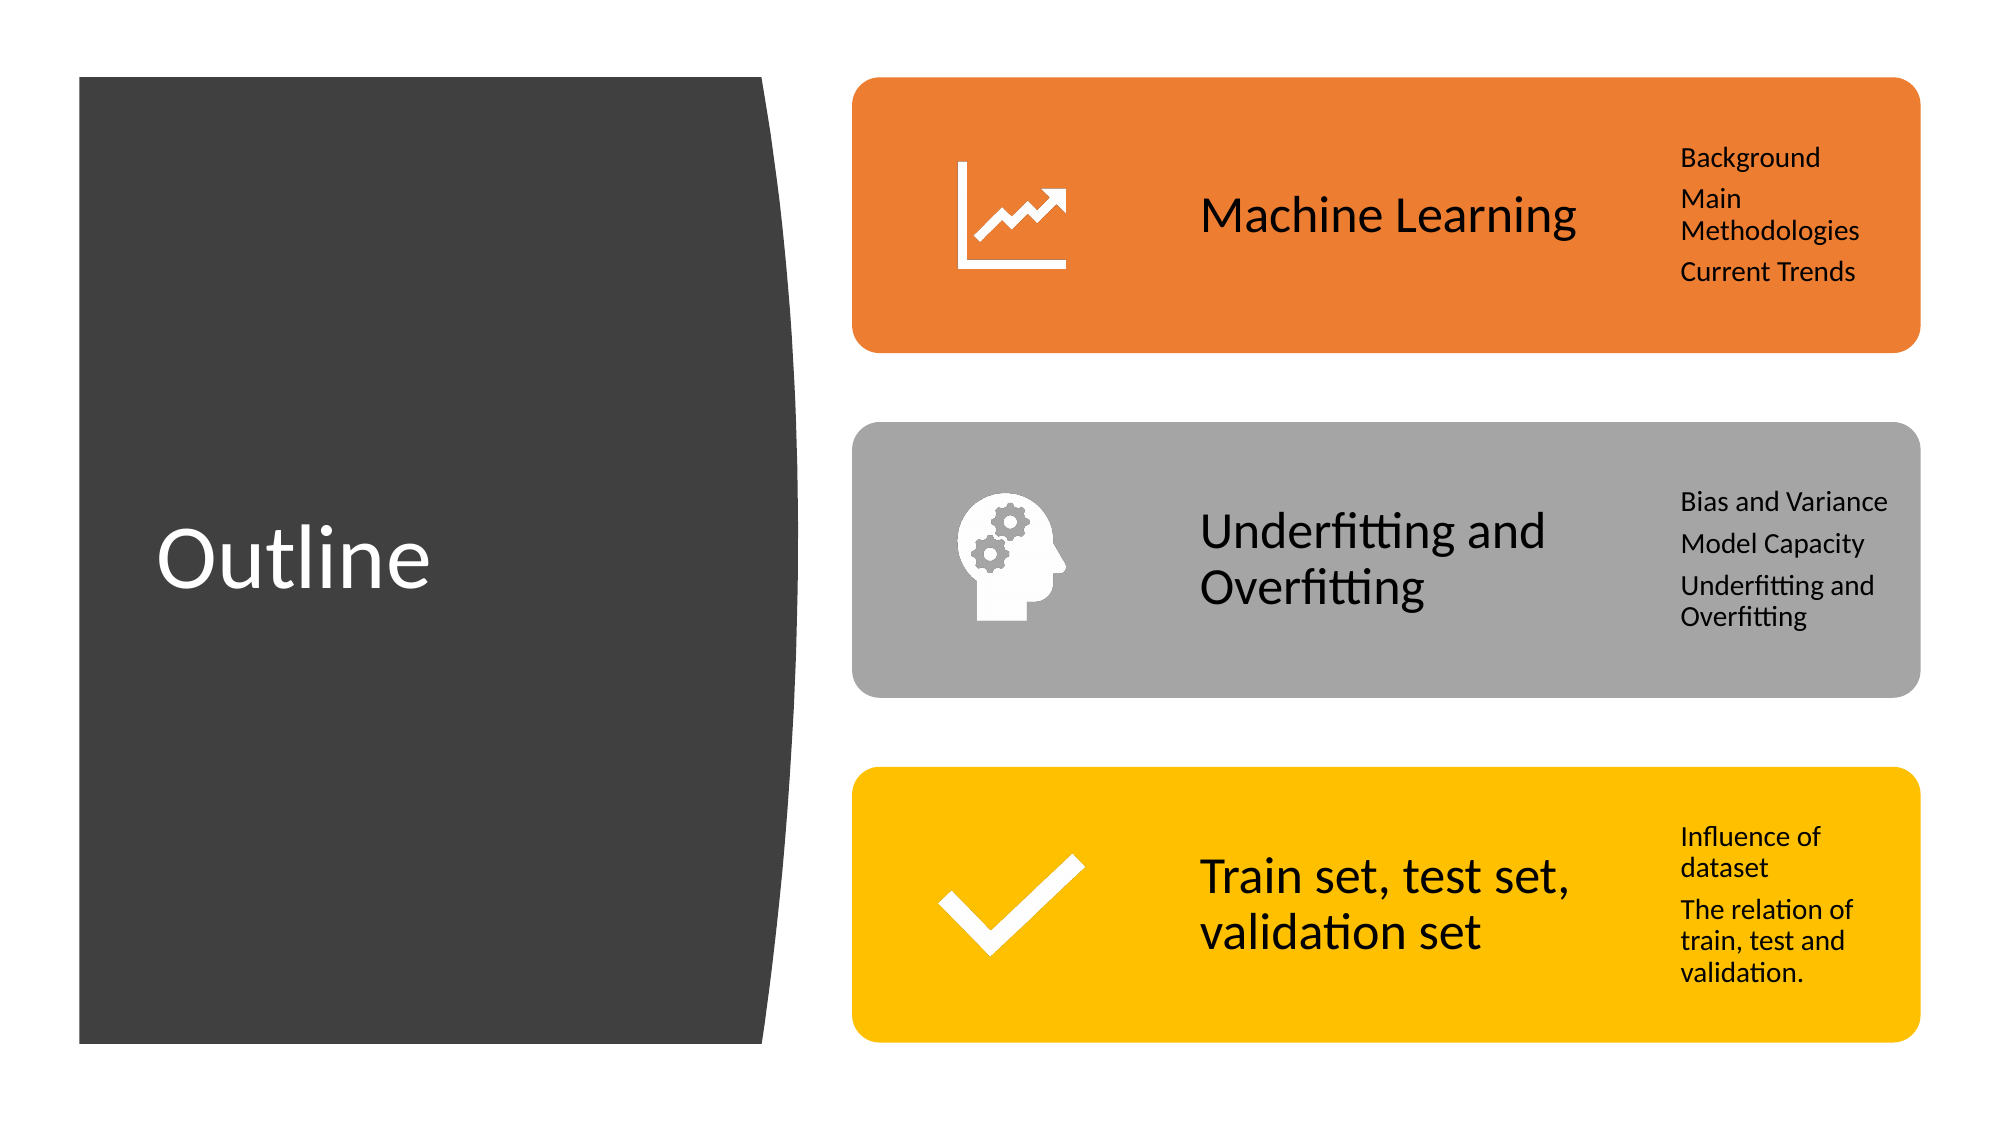

Machine Learning
Background
Main Methodologies
Current Trends
Underfitting and Overfitting
Bias and Variance
Model Capacity
Underfitting and Overfitting
Train set, test set, validation set
Influence of dataset
The relation of train, test and validation.

# Outline